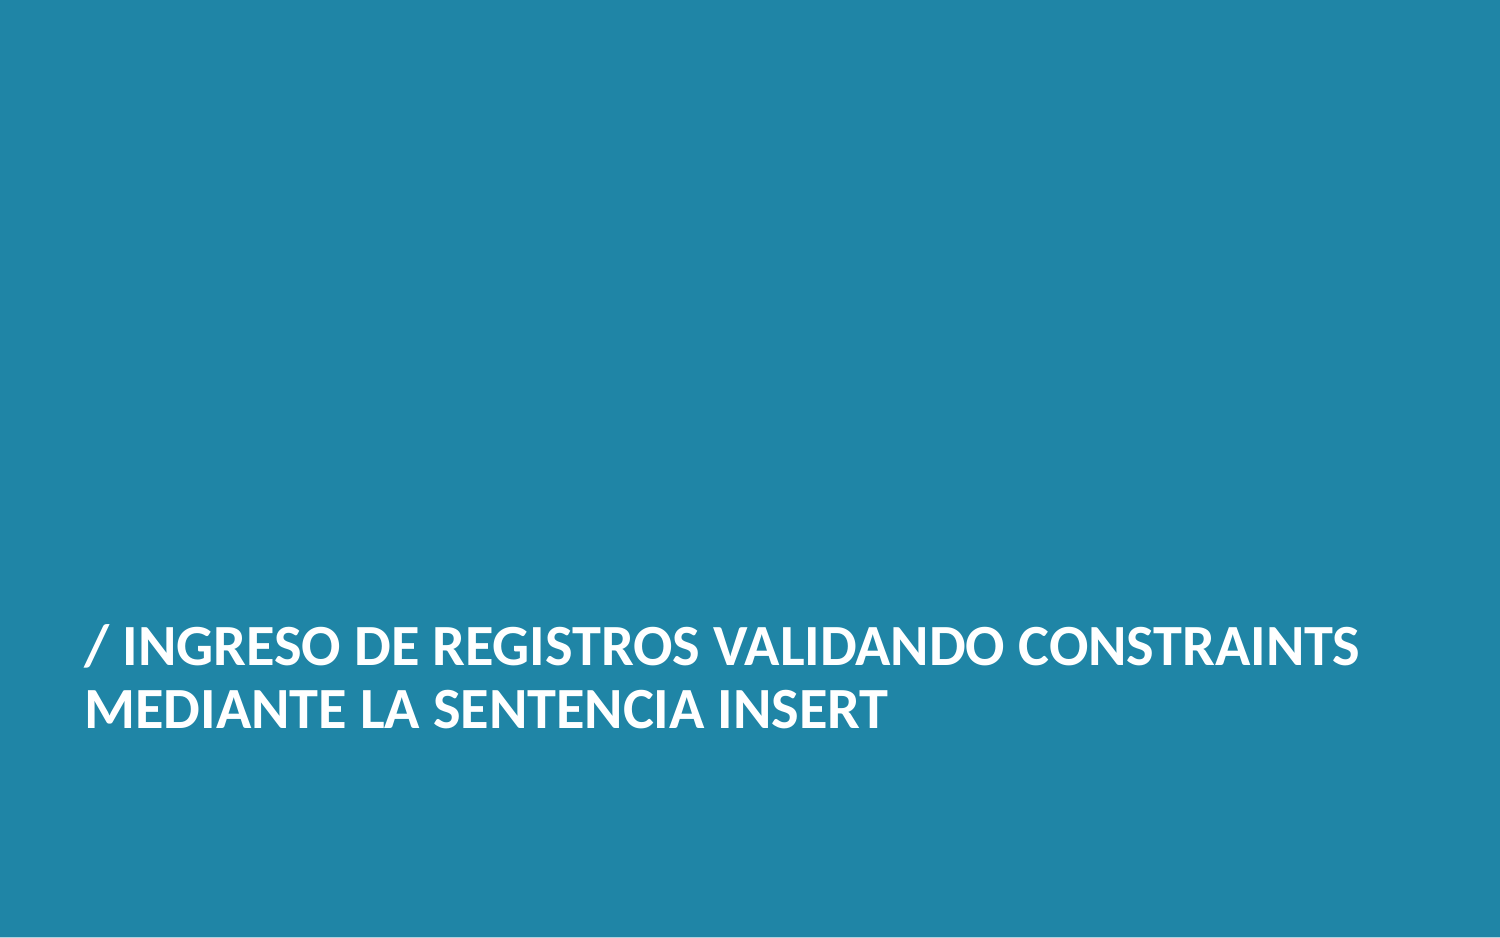

/ INGRESO DE REGISTROS VALIDANDO CONSTRAINTS MEDIANTE LA SENTENCIA INSERT